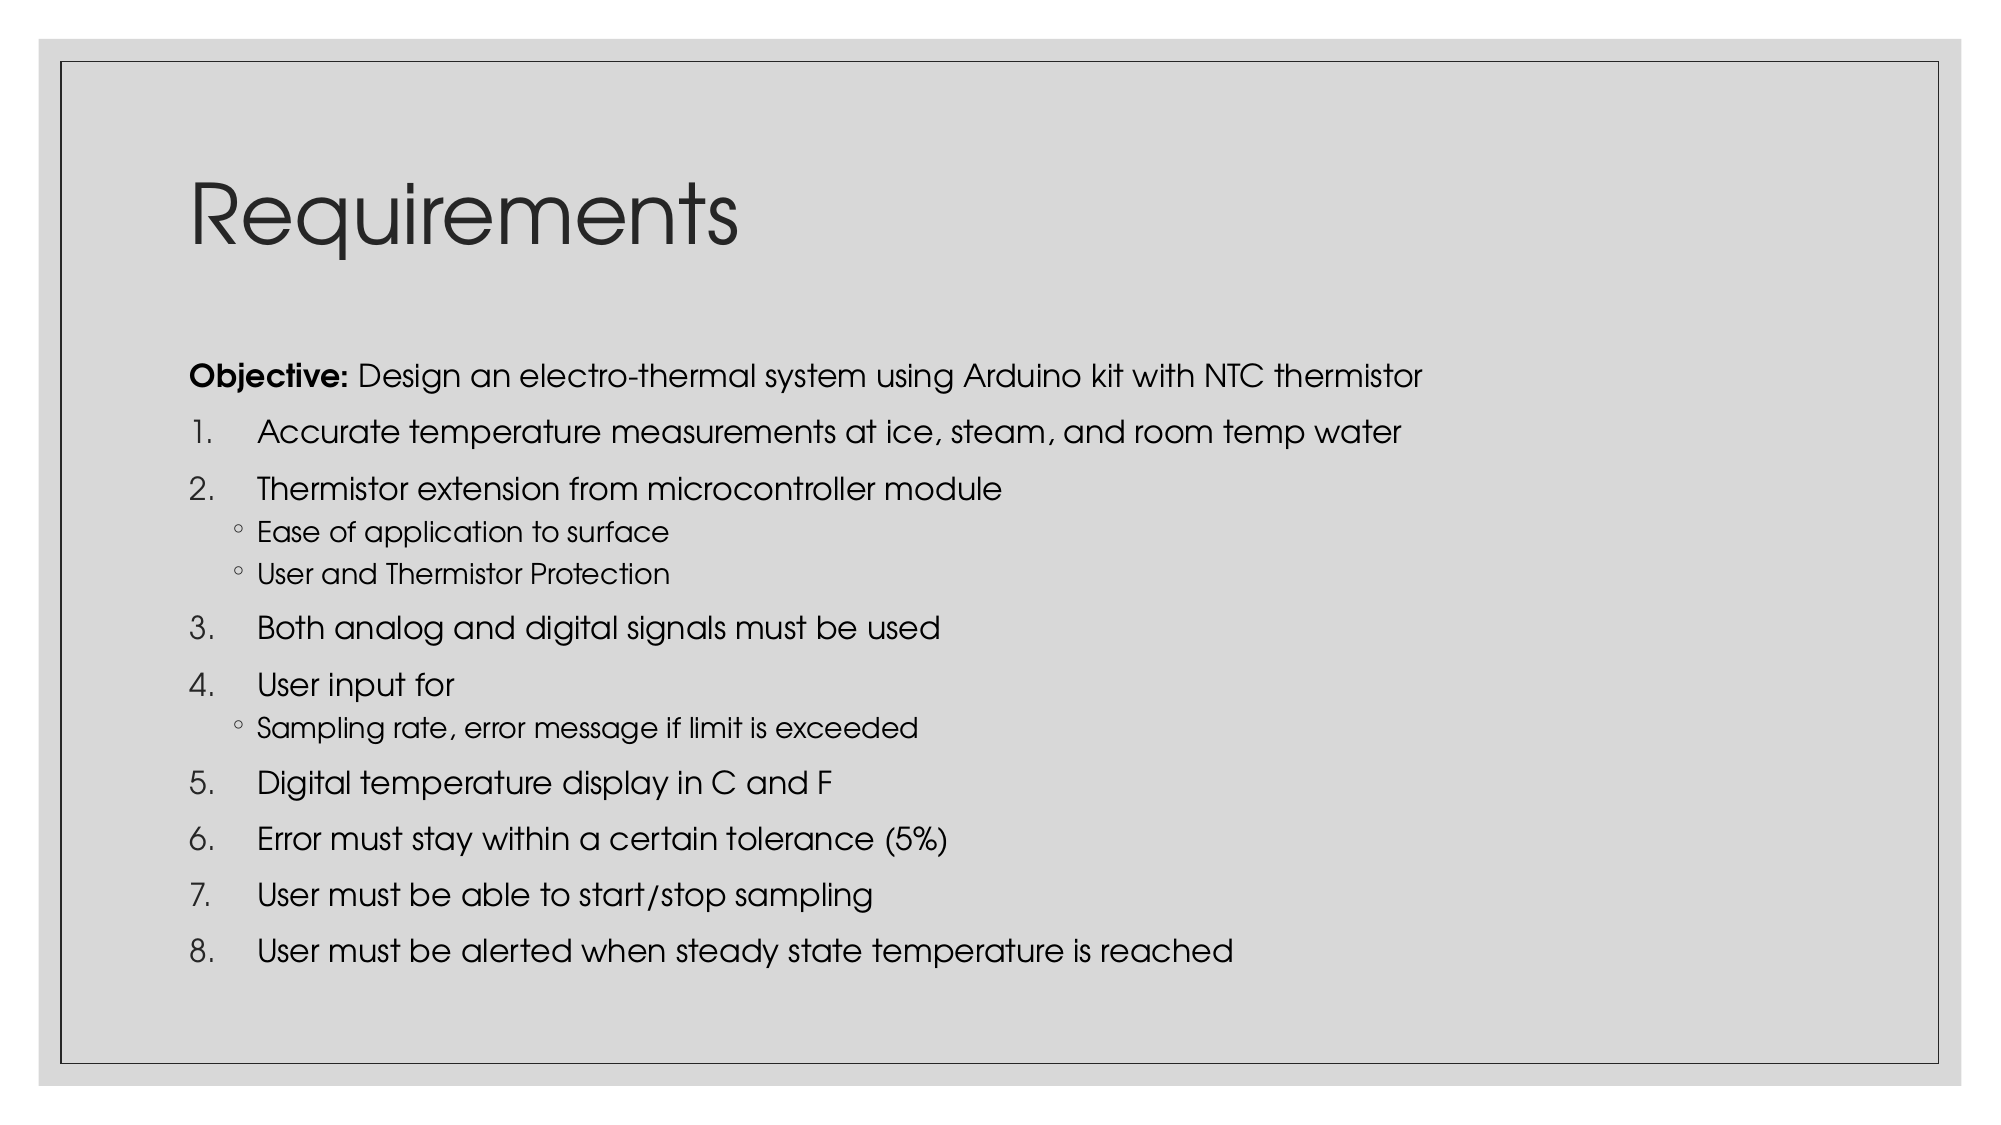

# Requirements
Objective: Design an electro-thermal system using Arduino kit with NTC thermistor
Accurate temperature measurements at ice, steam, and room temp water
Thermistor extension from microcontroller module
Ease of application to surface
User and Thermistor Protection
Both analog and digital signals must be used
User input for
Sampling rate, error message if limit is exceeded
Digital temperature display in C and F
Error must stay within a certain tolerance (5%)
User must be able to start/stop sampling
User must be alerted when steady state temperature is reached